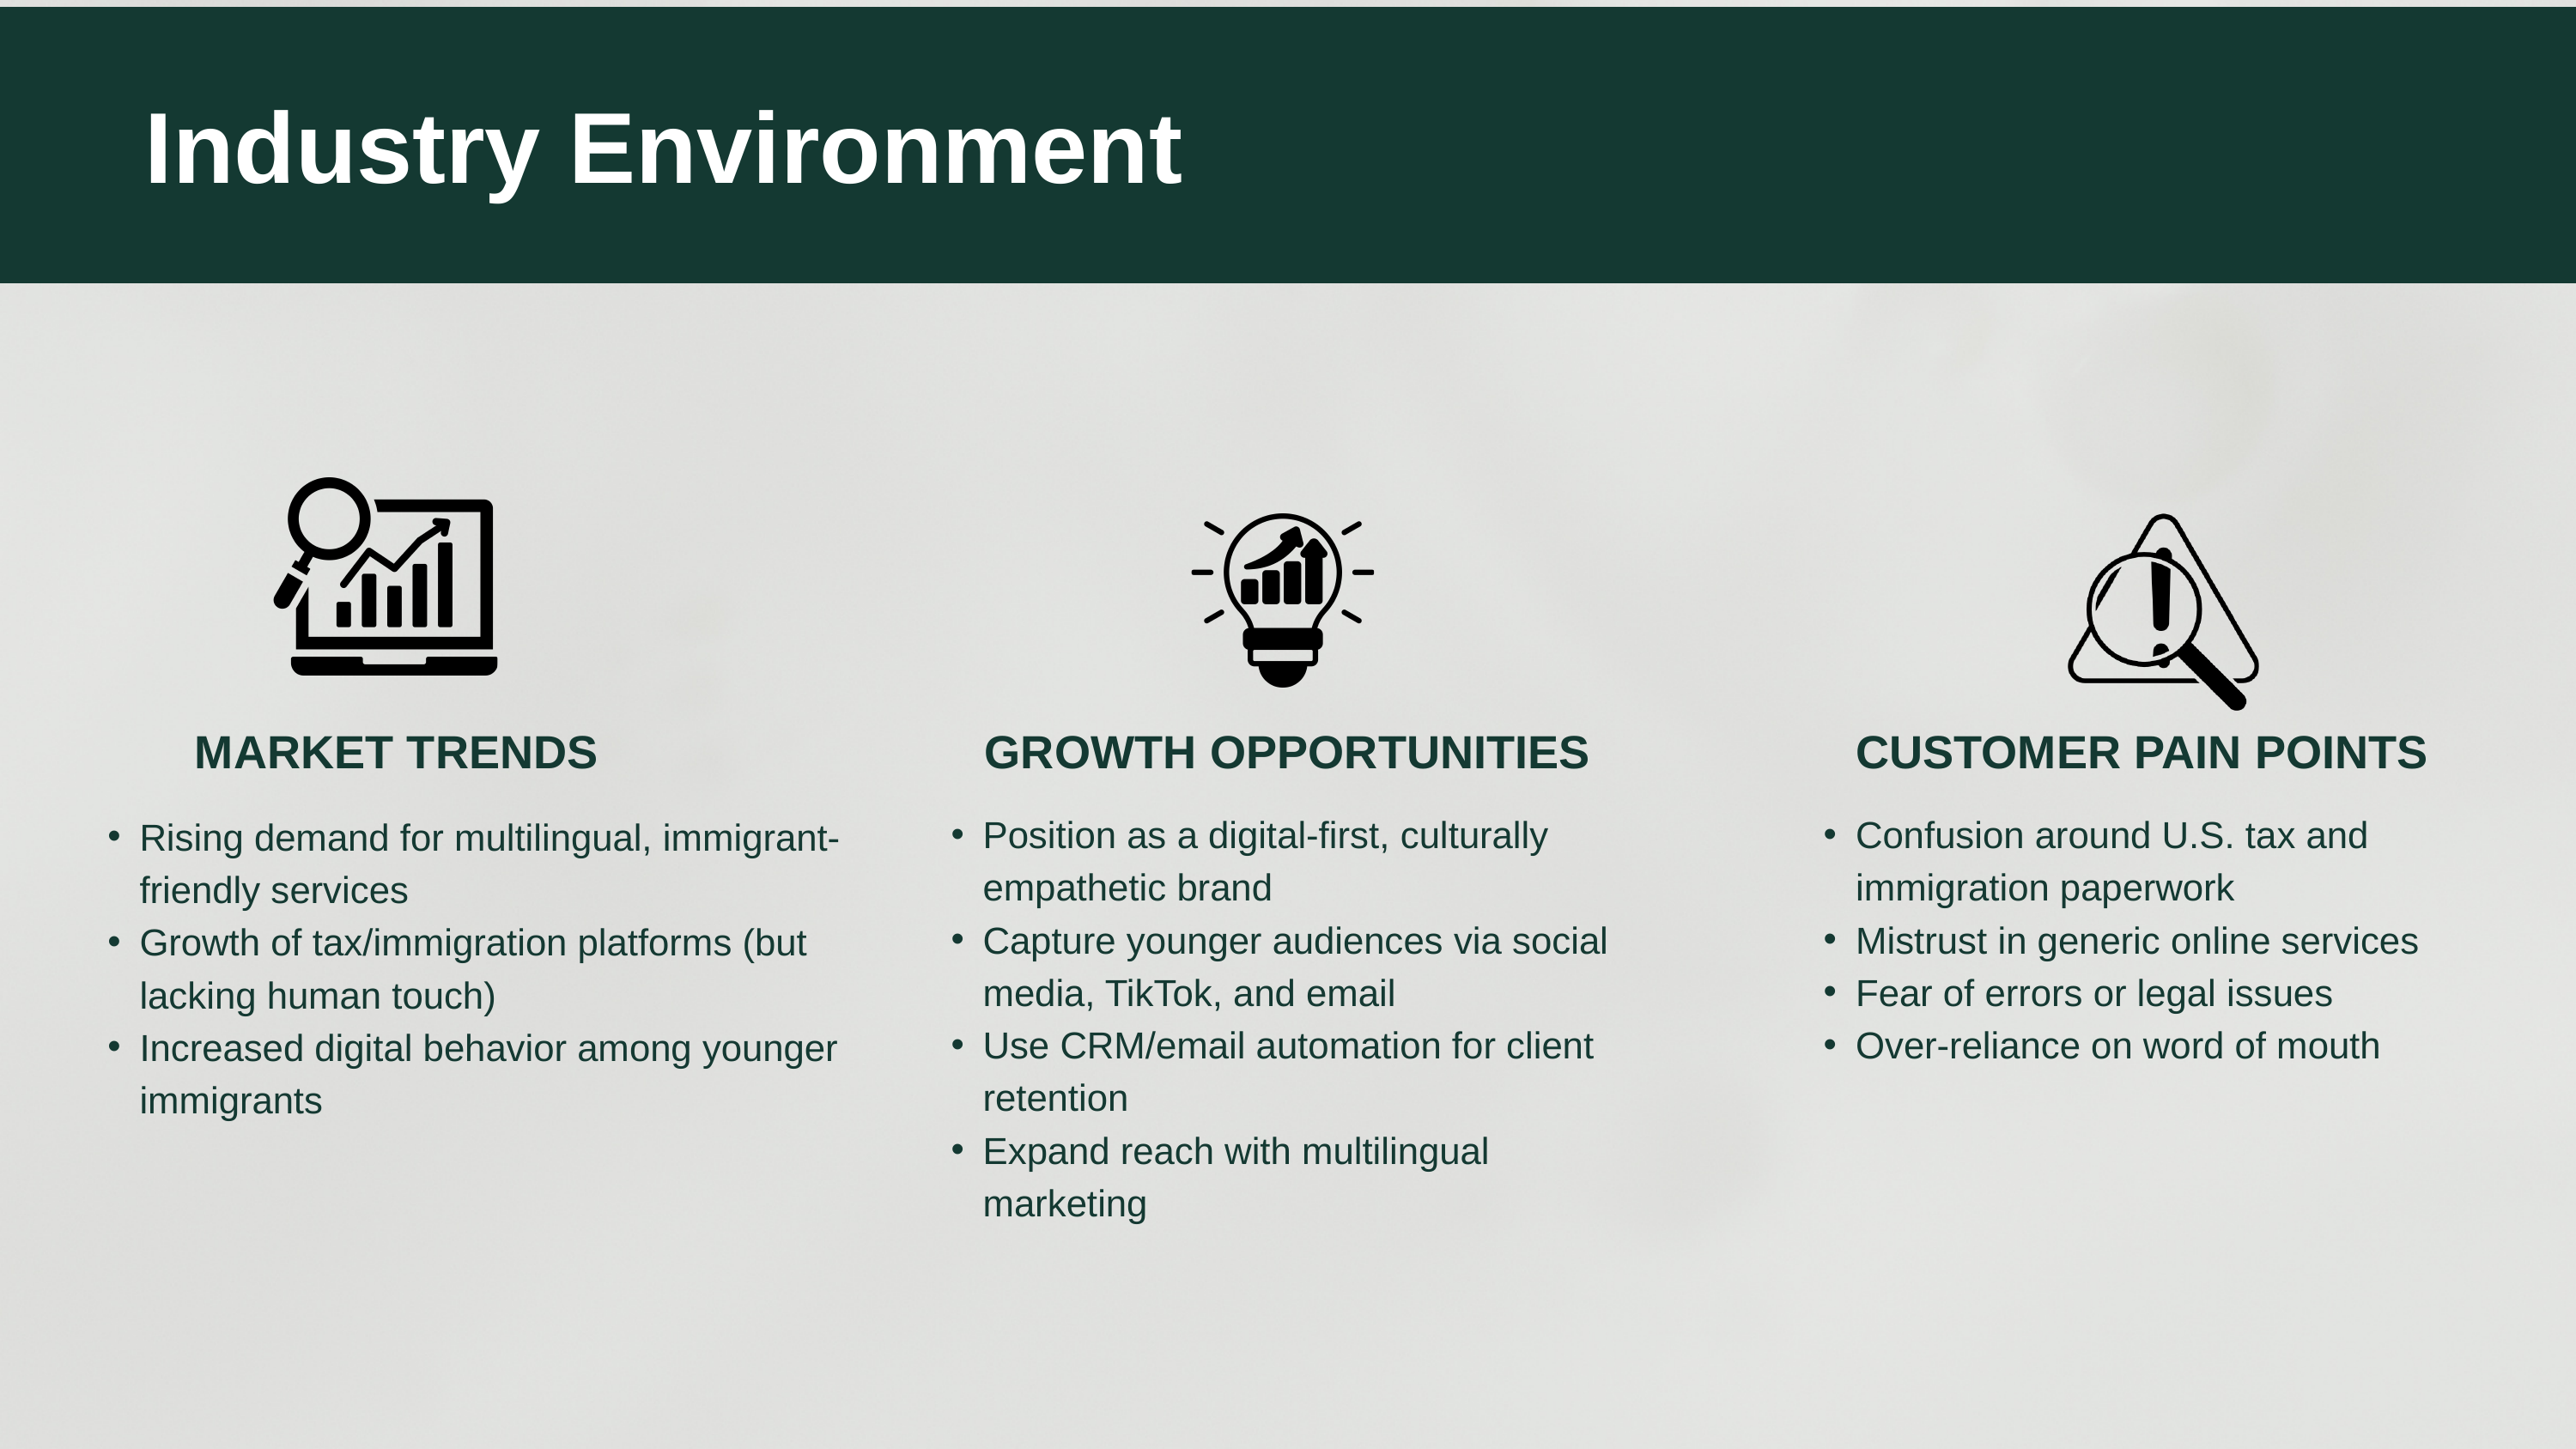

Industry Environment

MARKET TRENDS
GROWTH OPPORTUNITIES
CUSTOMER PAIN POINTS
Position as a digital-first, culturally empathetic brand
Capture younger audiences via social media, TikTok, and email
Use CRM/email automation for client retention
Expand reach with multilingual marketing

Confusion around U.S. tax and immigration paperwork
Mistrust in generic online services
Fear of errors or legal issues
Over-reliance on word of mouth

Rising demand for multilingual, immigrant-friendly services
Growth of tax/immigration platforms (but lacking human touch)
Increased digital behavior among younger immigrants